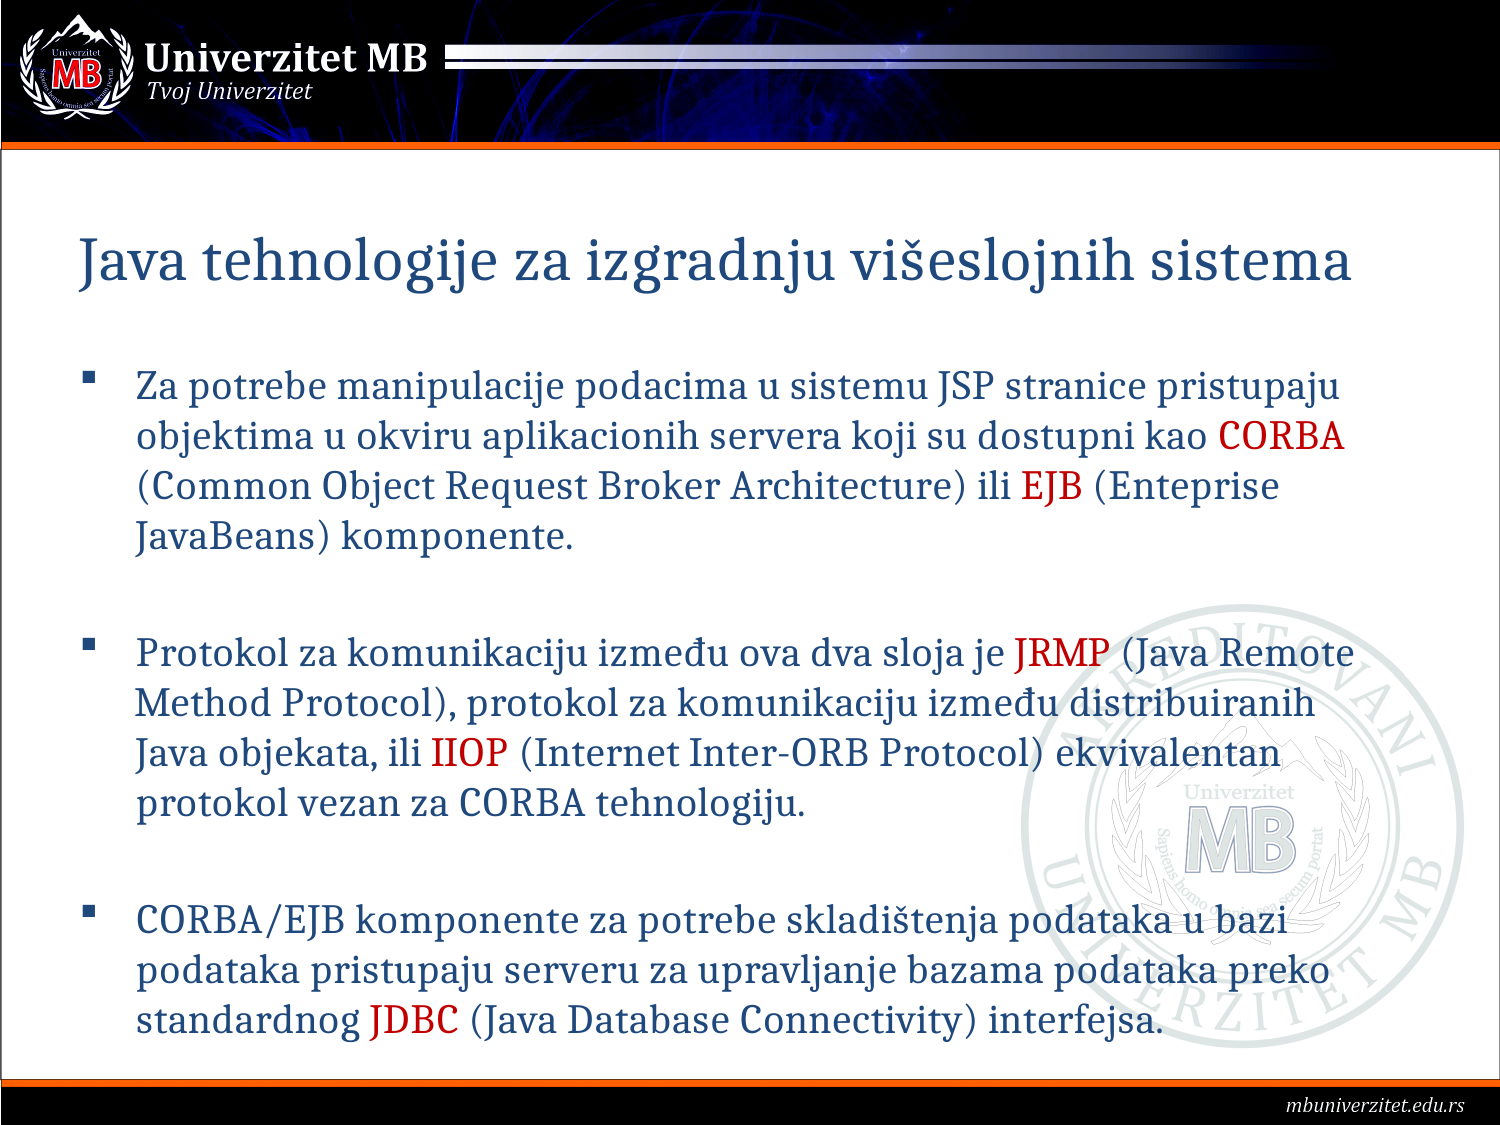

# Java tehnologije za izgradnju višeslojnih sistema
Za potrebe manipulacije podacima u sistemu JSP stranice pristupaju objektima u okviru aplikacionih servera koji su dostupni kao CORBA (Common Object Request Broker Architecture) ili EJB (Enteprise JavaBeans) komponente.

Protokol za komunikaciju između ova dva sloja je JRMP (Java Remote Method Protocol), protokol za komunikaciju između distribuiranih Java objekata, ili IIOP (Internet Inter-ORB Protocol) ekvivalentan protokol vezan za CORBA tehnologiju.

CORBA/EJB komponente za potrebe skladištenja podataka u bazi podataka pristupaju serveru za upravljanje bazama podataka preko standardnog JDBC (Java Database Connectivity) interfejsa.